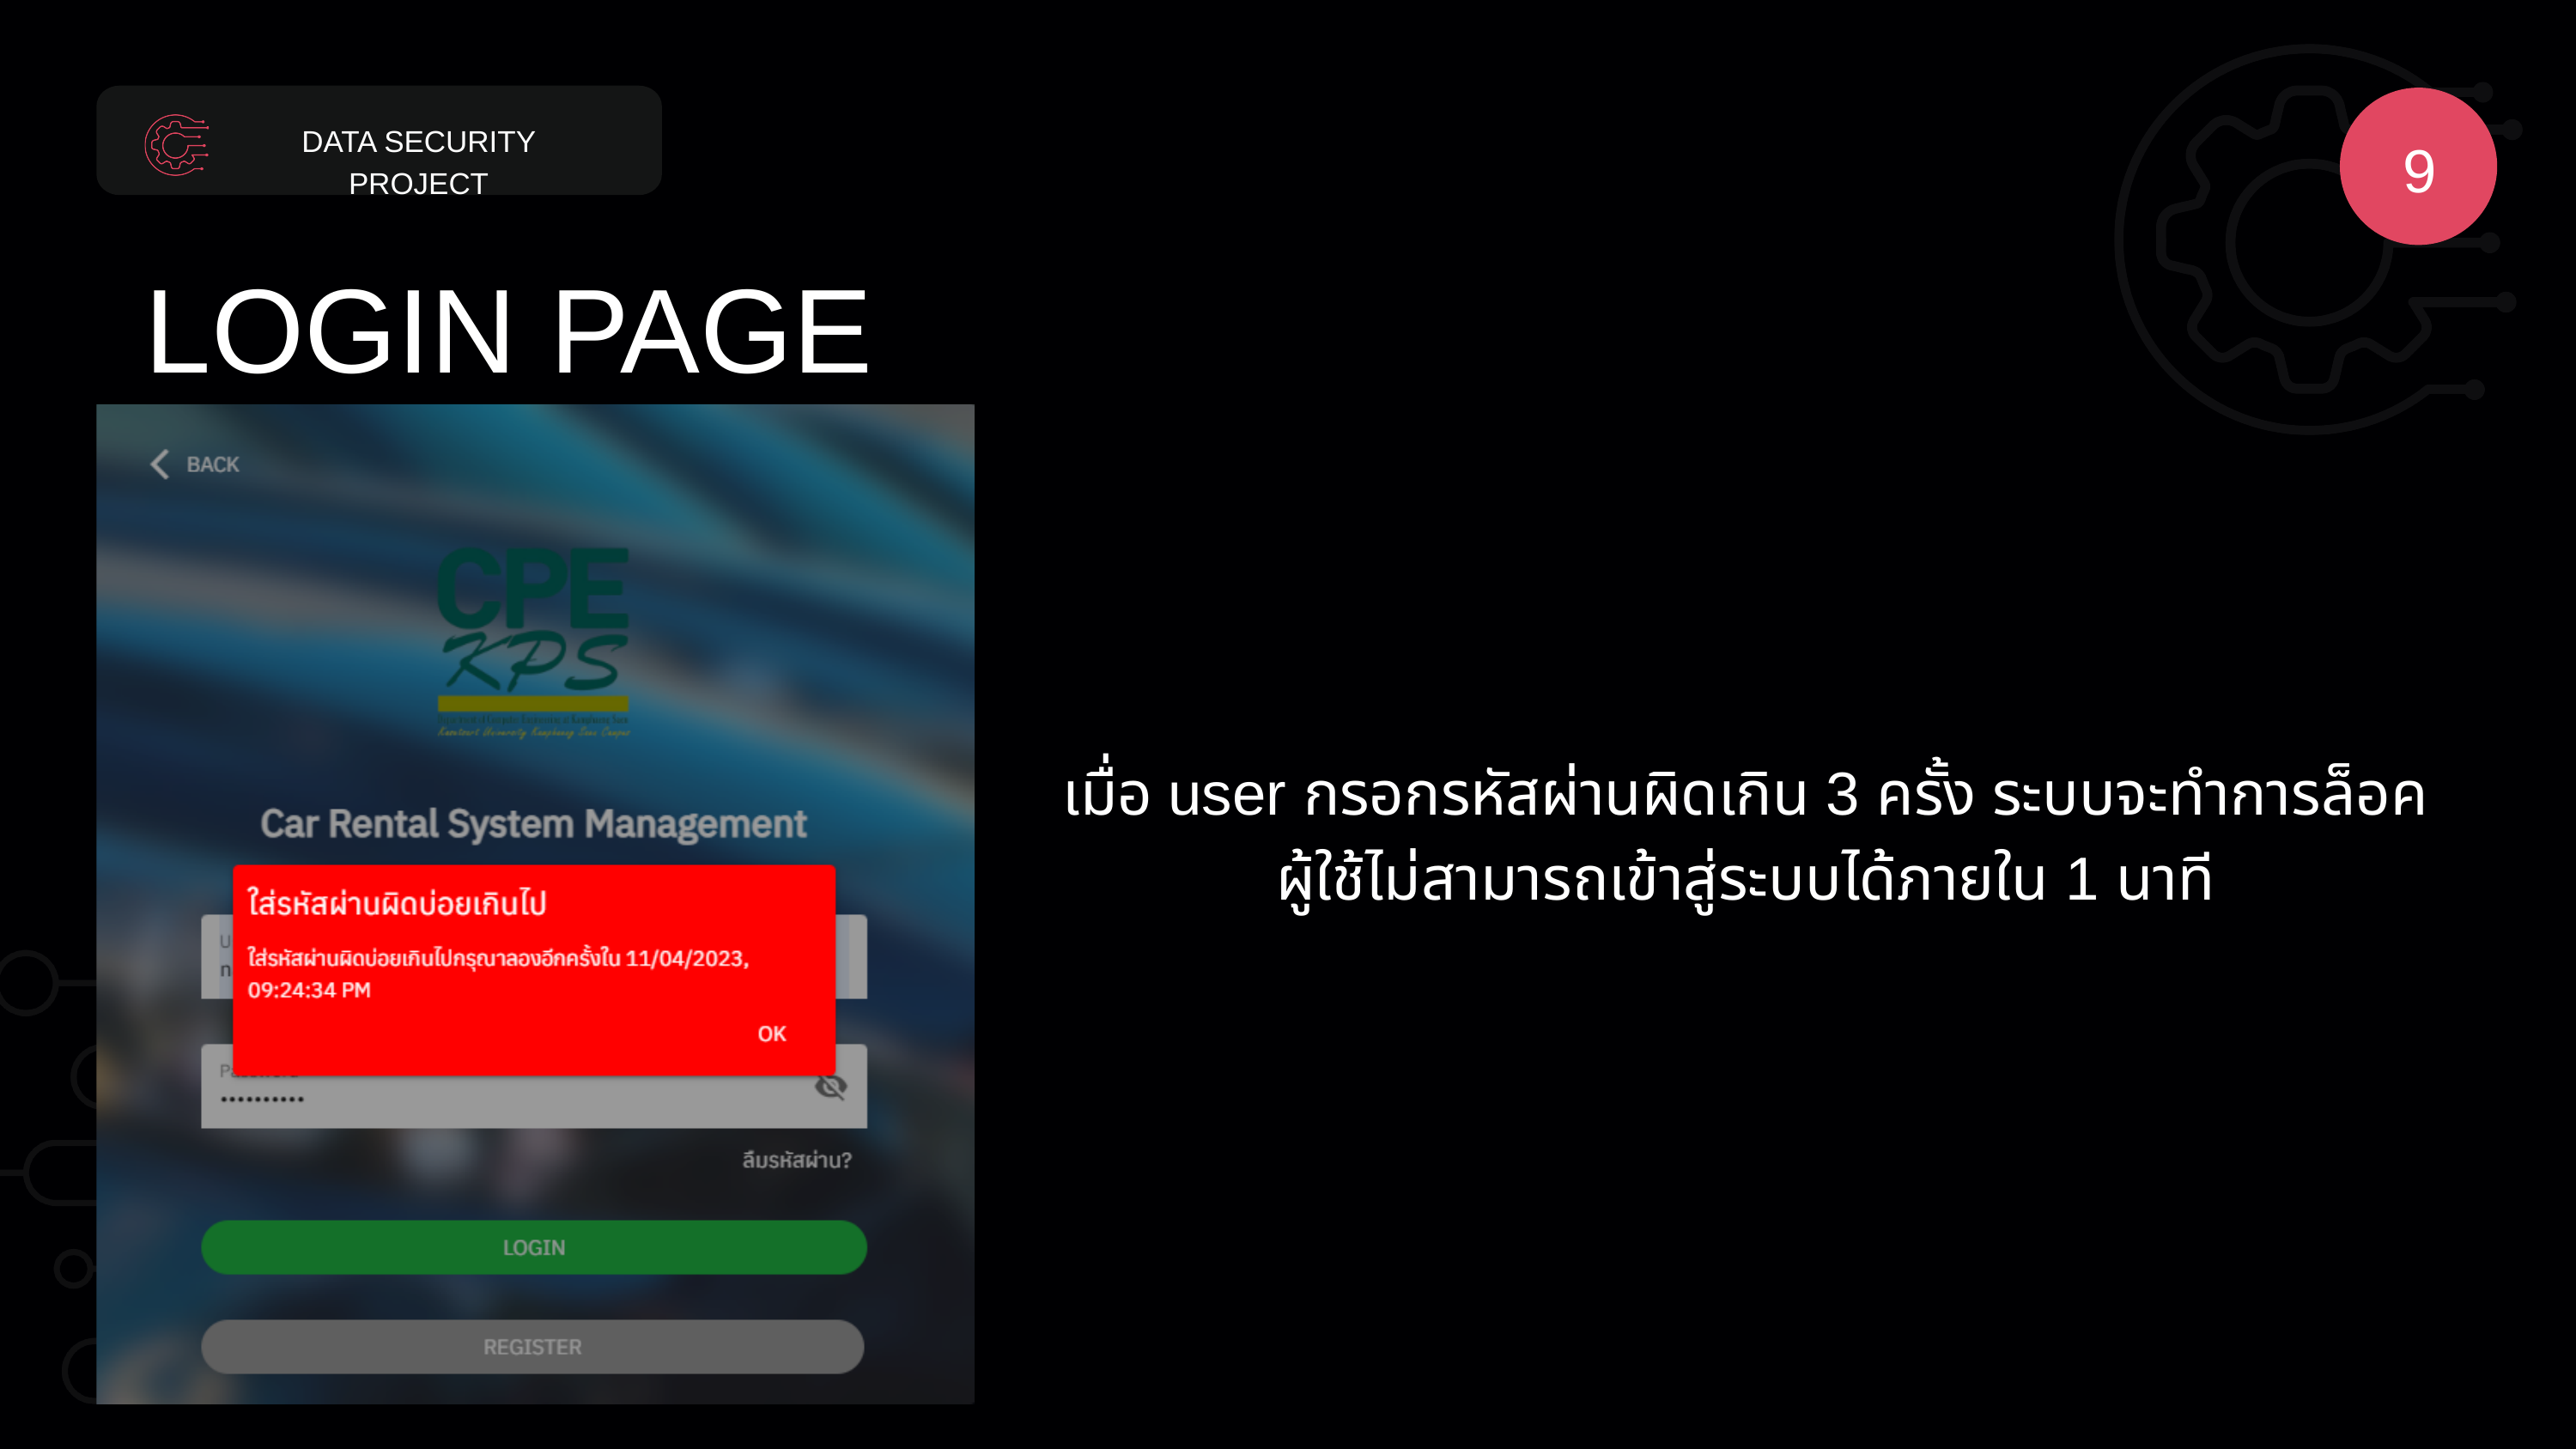

DATA SECURITY PROJECT

9
LOGIN PAGE

เมื่อ user กรอกรหัสผ่านผิดเกิน 3 ครั้ง ระบบจะทำการล็อค
ผู้ใช้ไม่สามารถเข้าสู่ระบบได้ภายใน 1 นาที